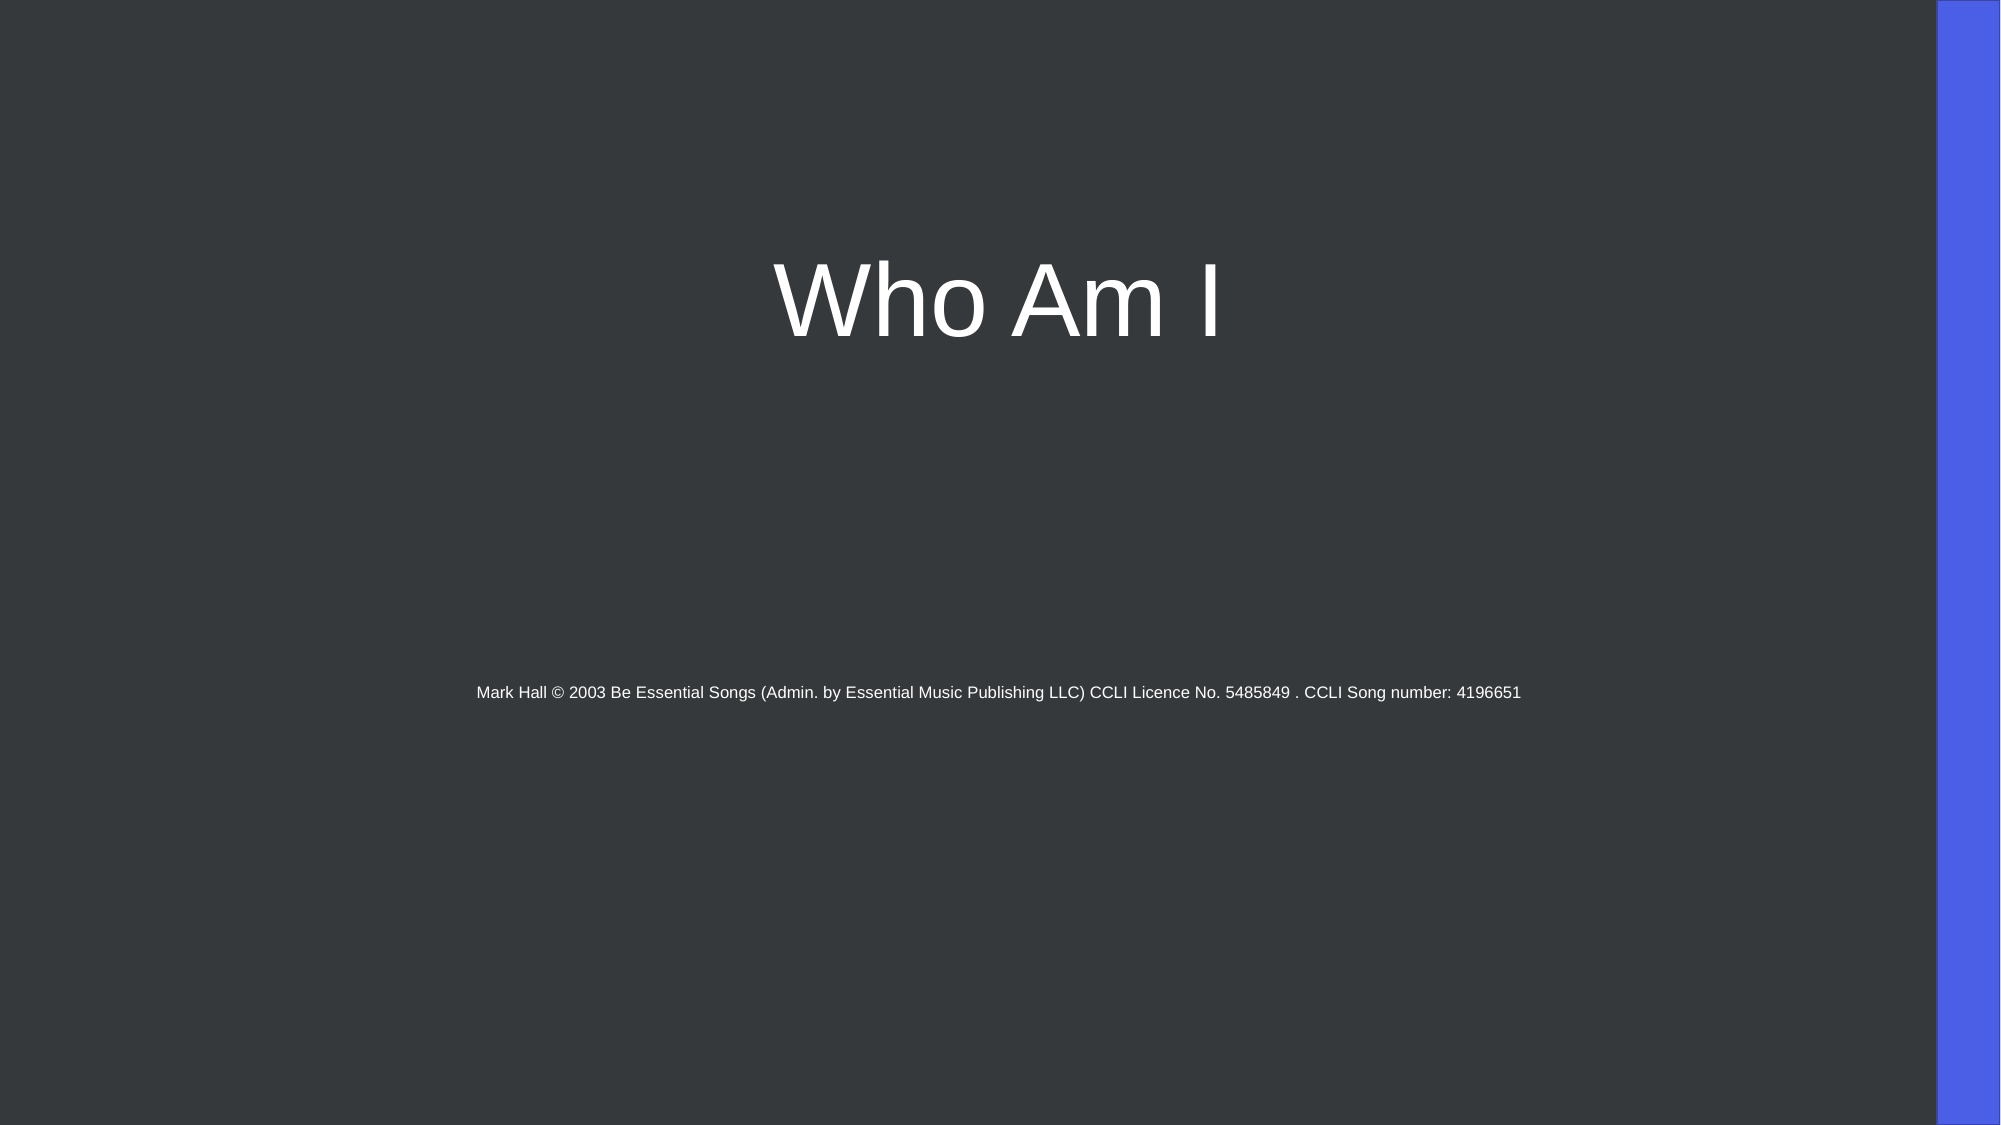

Who Am I
Mark Hall © 2003 Be Essential Songs (Admin. by Essential Music Publishing LLC) CCLI Licence No. 5485849 . CCLI Song number: 4196651